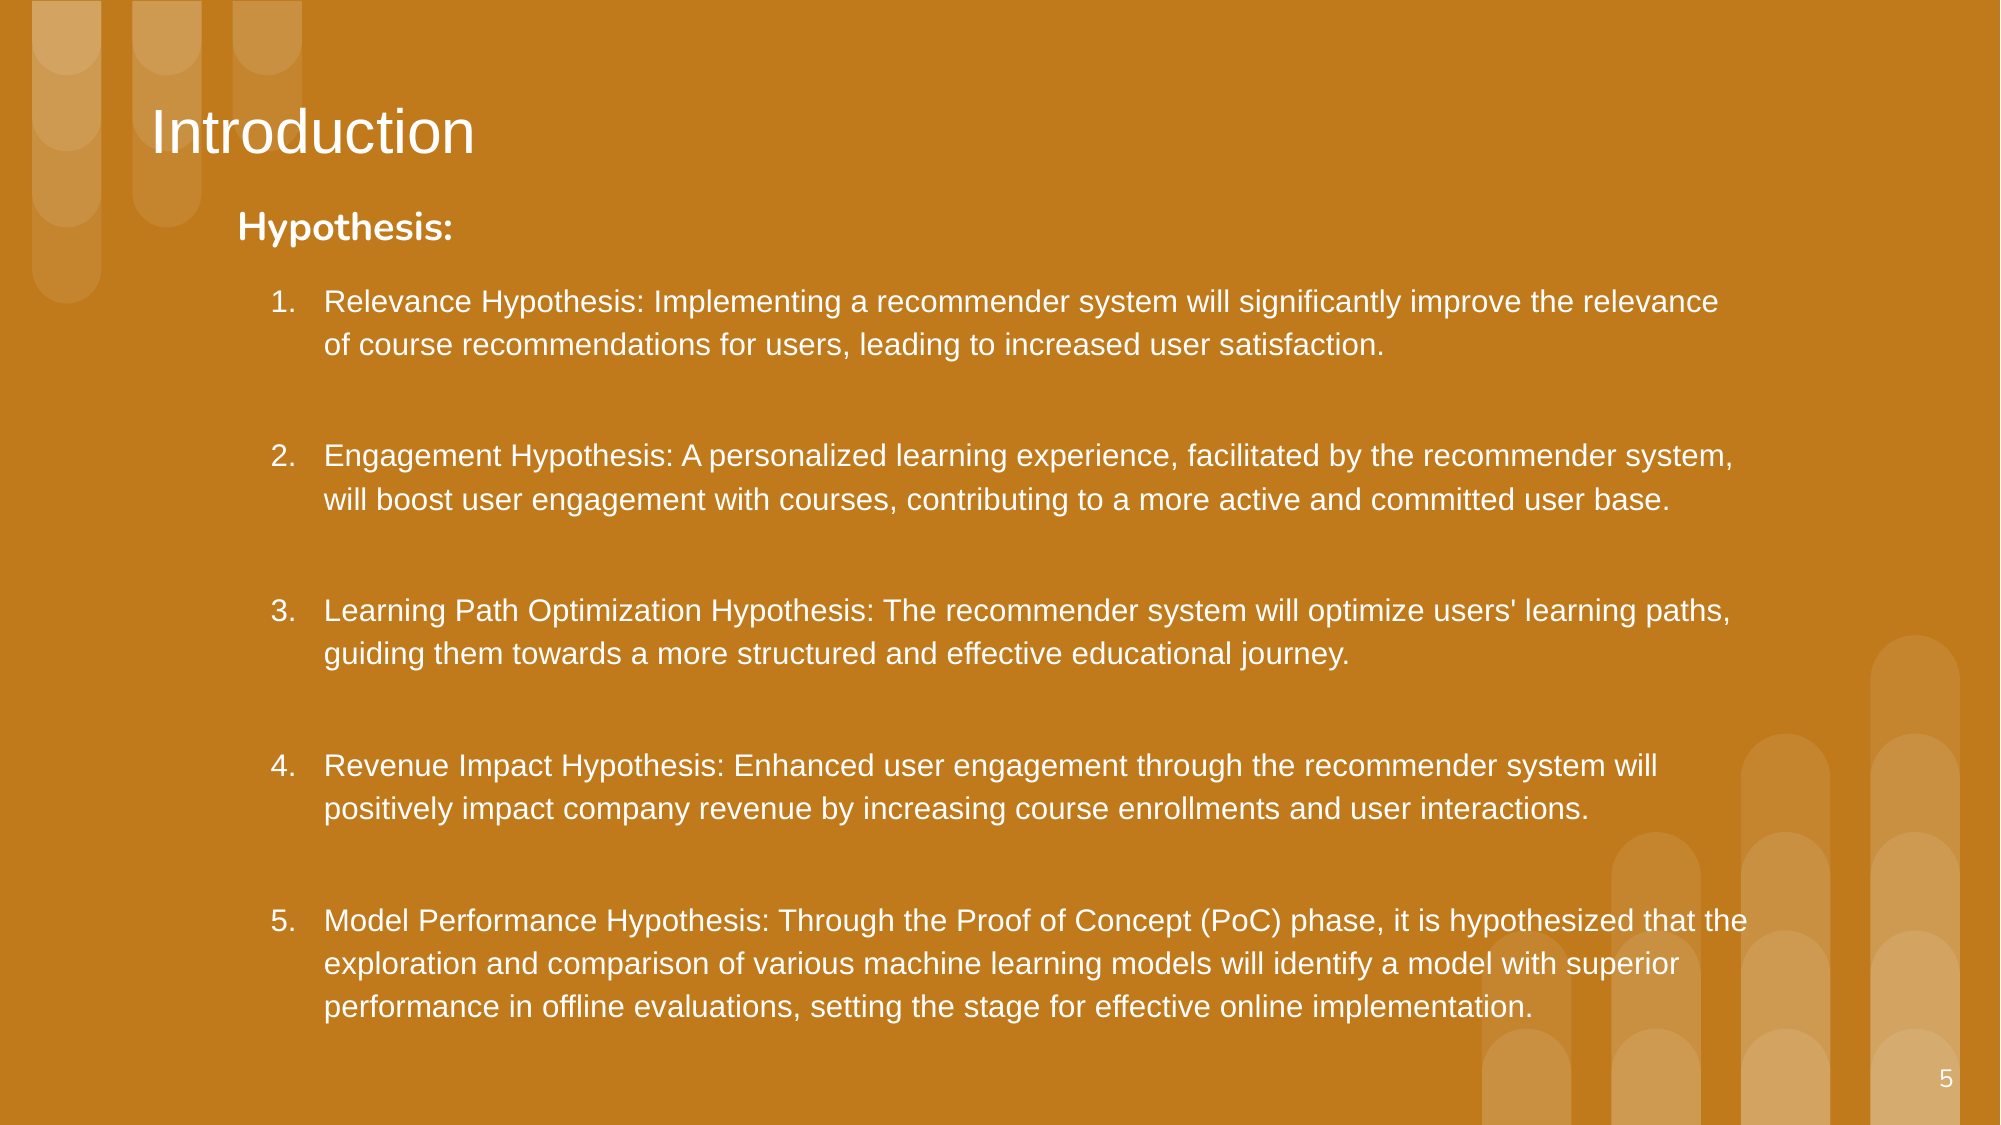

Introduction
Hypothesis:
Relevance Hypothesis: Implementing a recommender system will significantly improve the relevance of course recommendations for users, leading to increased user satisfaction.

Engagement Hypothesis: A personalized learning experience, facilitated by the recommender system, will boost user engagement with courses, contributing to a more active and committed user base.

Learning Path Optimization Hypothesis: The recommender system will optimize users' learning paths, guiding them towards a more structured and effective educational journey.

Revenue Impact Hypothesis: Enhanced user engagement through the recommender system will positively impact company revenue by increasing course enrollments and user interactions.

Model Performance Hypothesis: Through the Proof of Concept (PoC) phase, it is hypothesized that the exploration and comparison of various machine learning models will identify a model with superior performance in offline evaluations, setting the stage for effective online implementation.

5